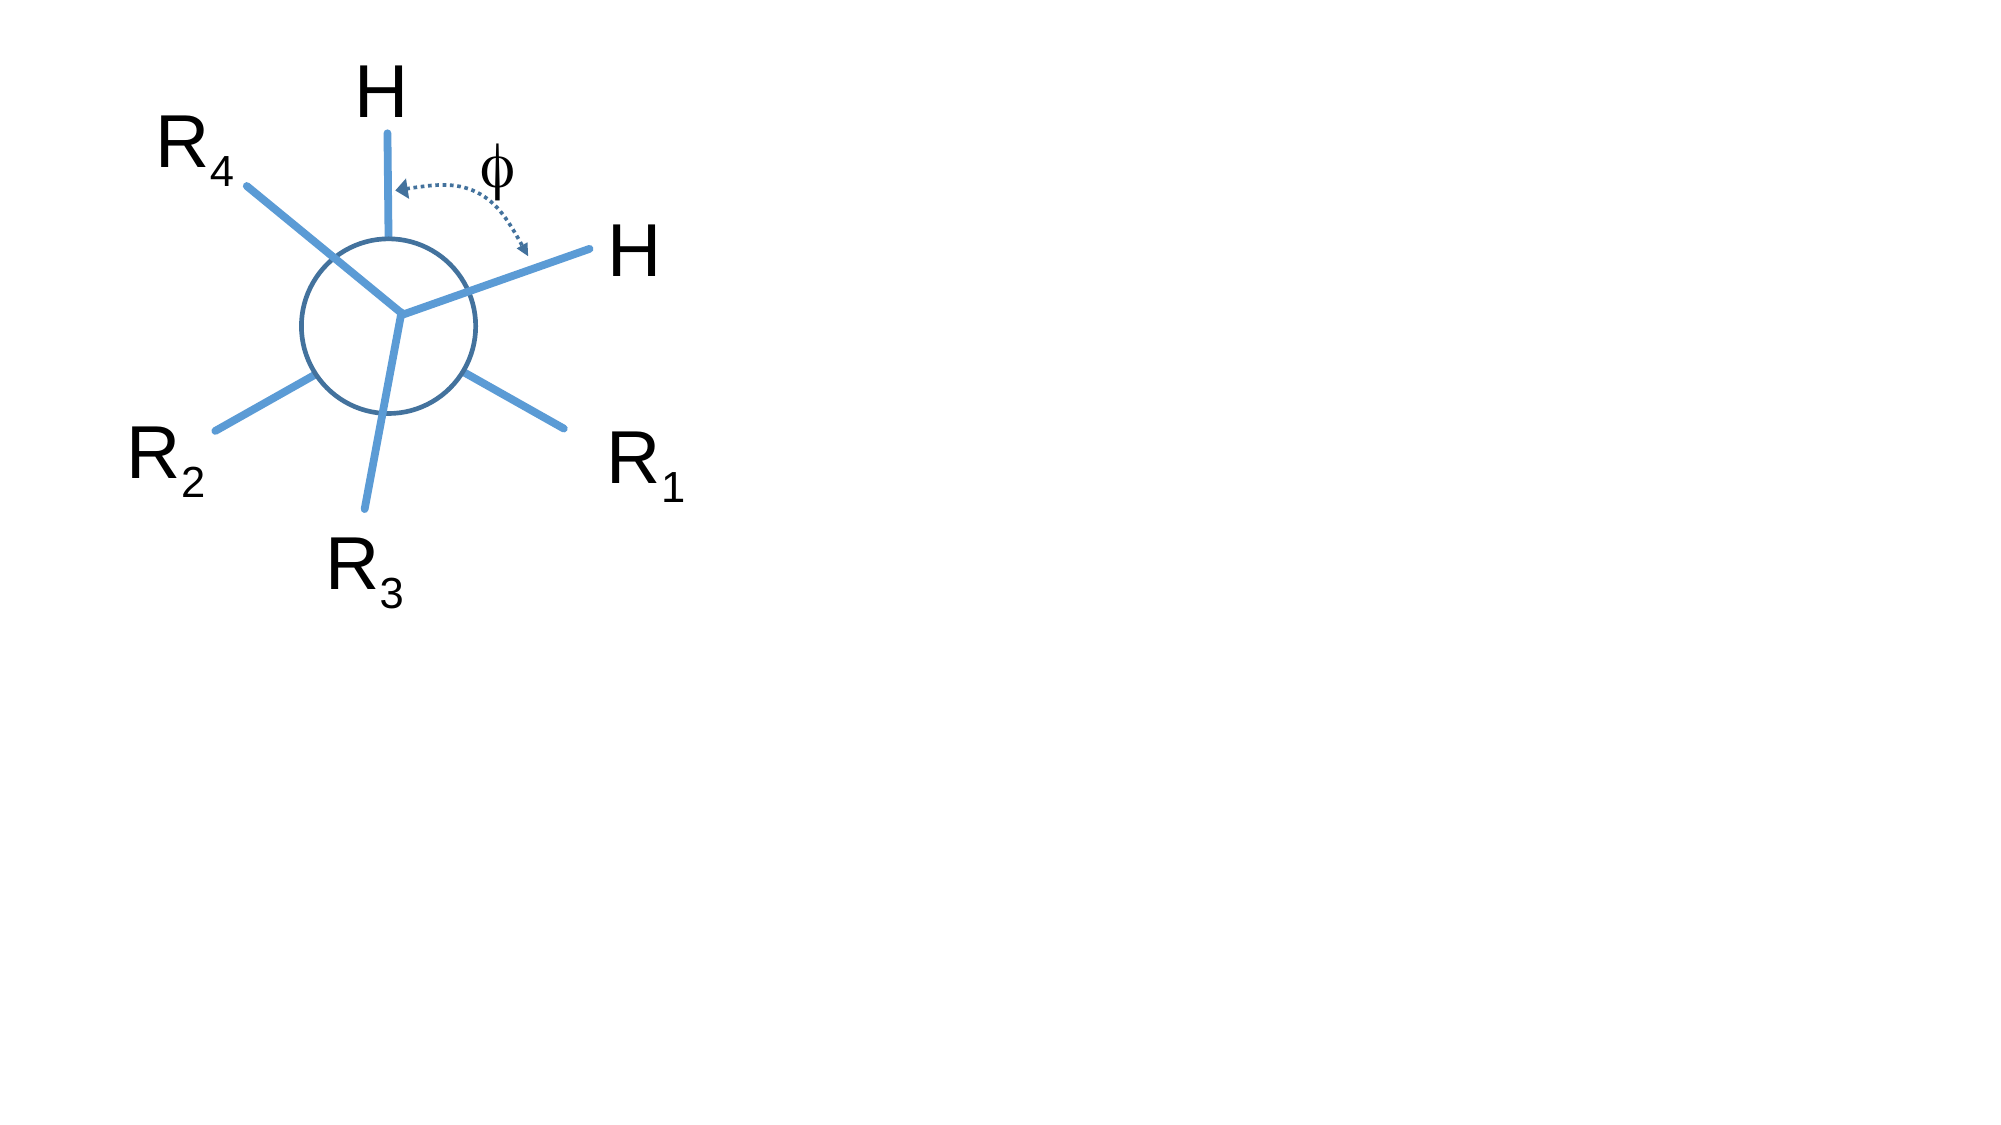

H
R4
φ

H

R2
R1
R3
#